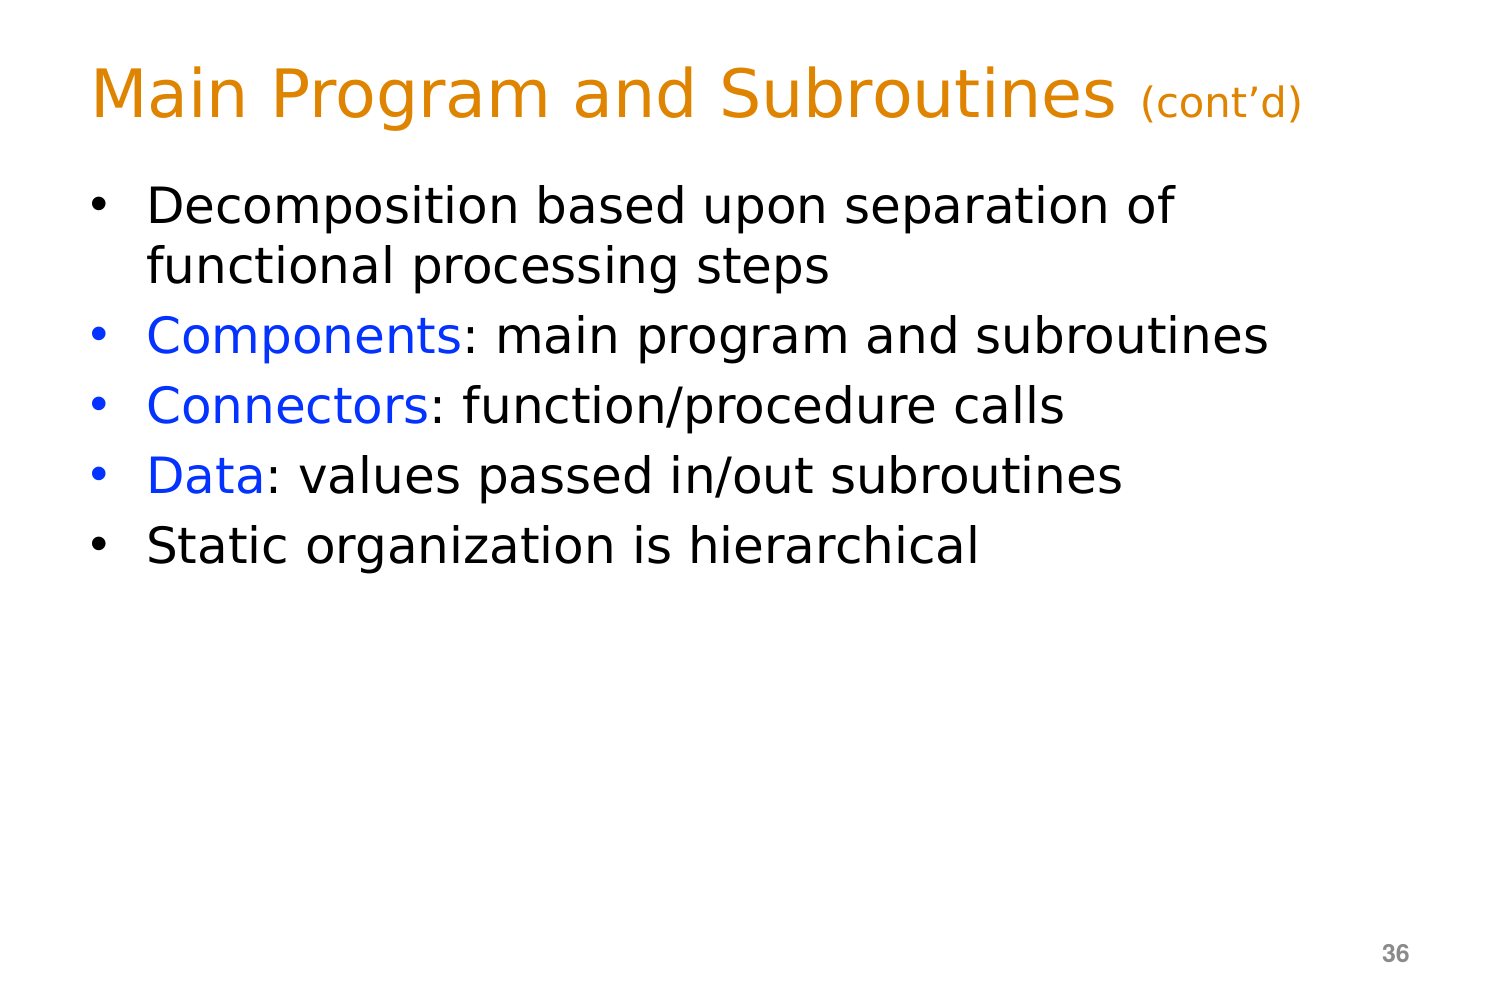

# Main Program and Subroutines (cont’d)
Decomposition based upon separation of functional processing steps
Components: main program and subroutines
Connectors: function/procedure calls
Data: values passed in/out subroutines
Static organization is hierarchical

36